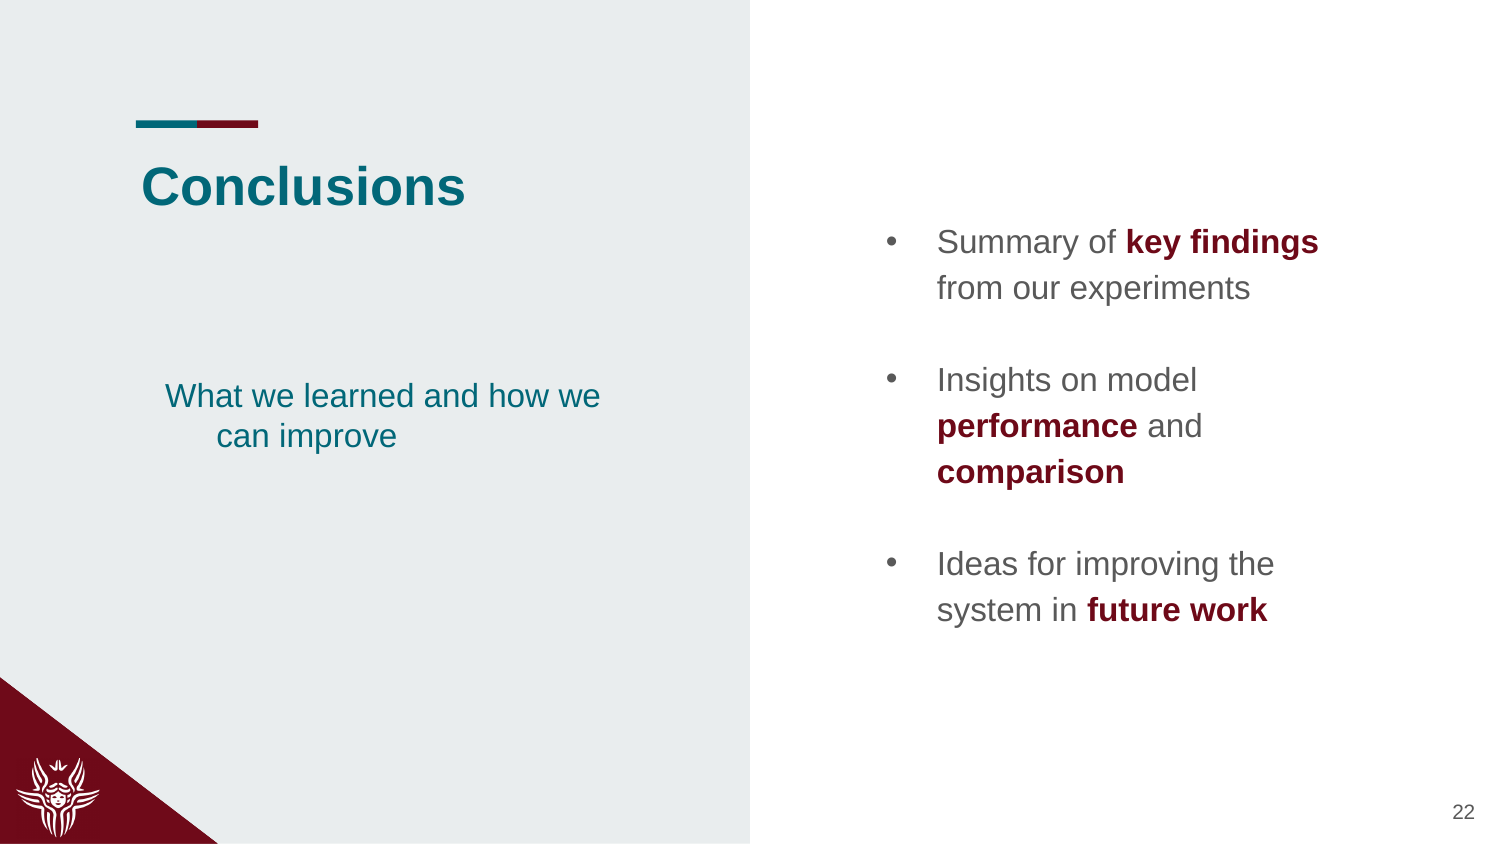

# Conclusions
Summary of key findings from our experiments

Insights on model performance and comparison

Ideas for improving the system in future work

What we learned and how we can improve
22